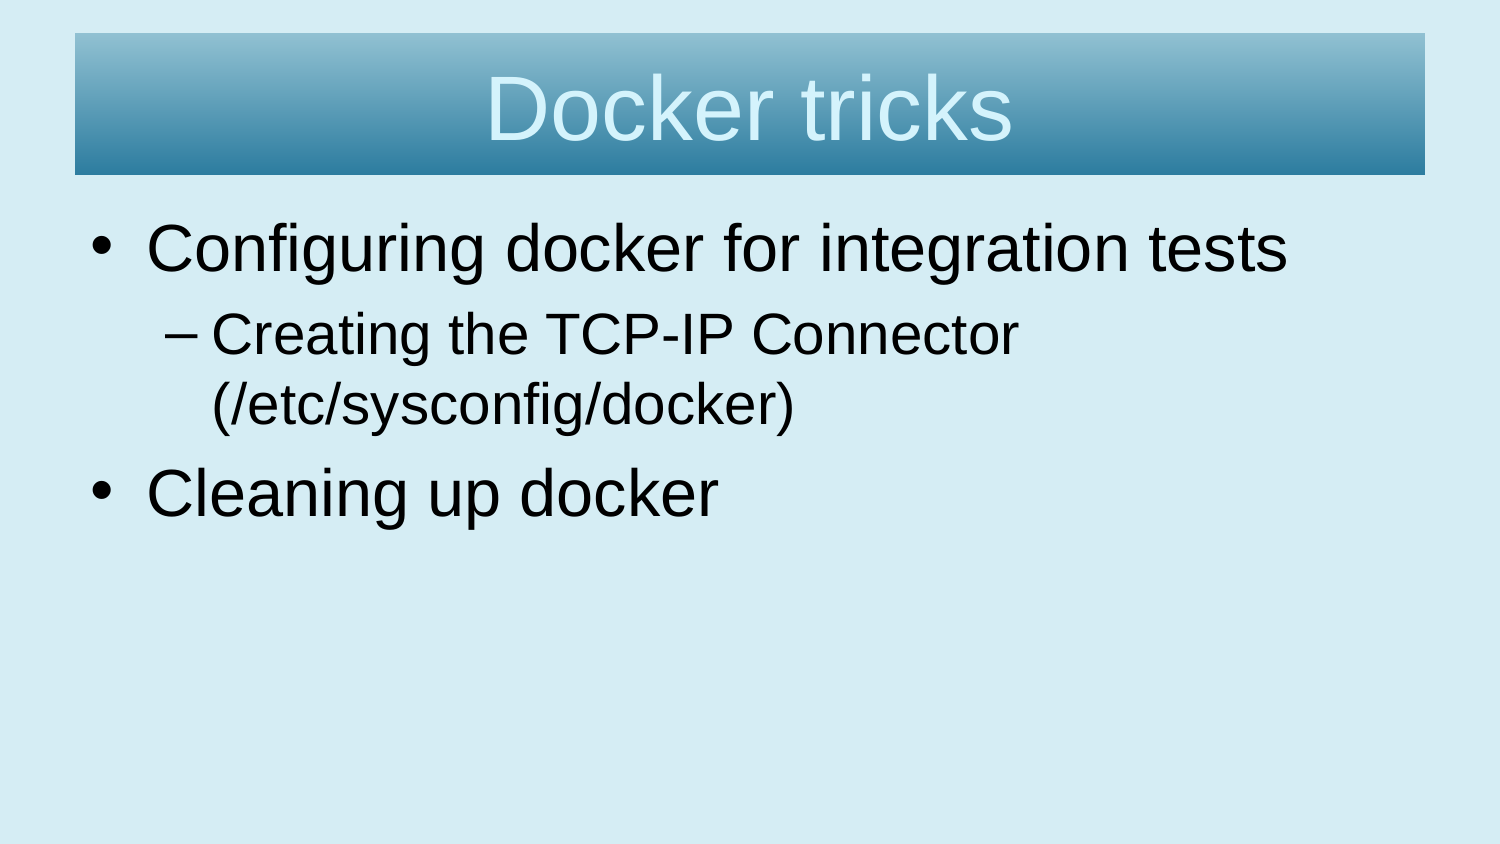

# Docker tricks
Configuring docker for integration tests
Creating the TCP-IP Connector
(/etc/sysconfig/docker)
Cleaning up docker